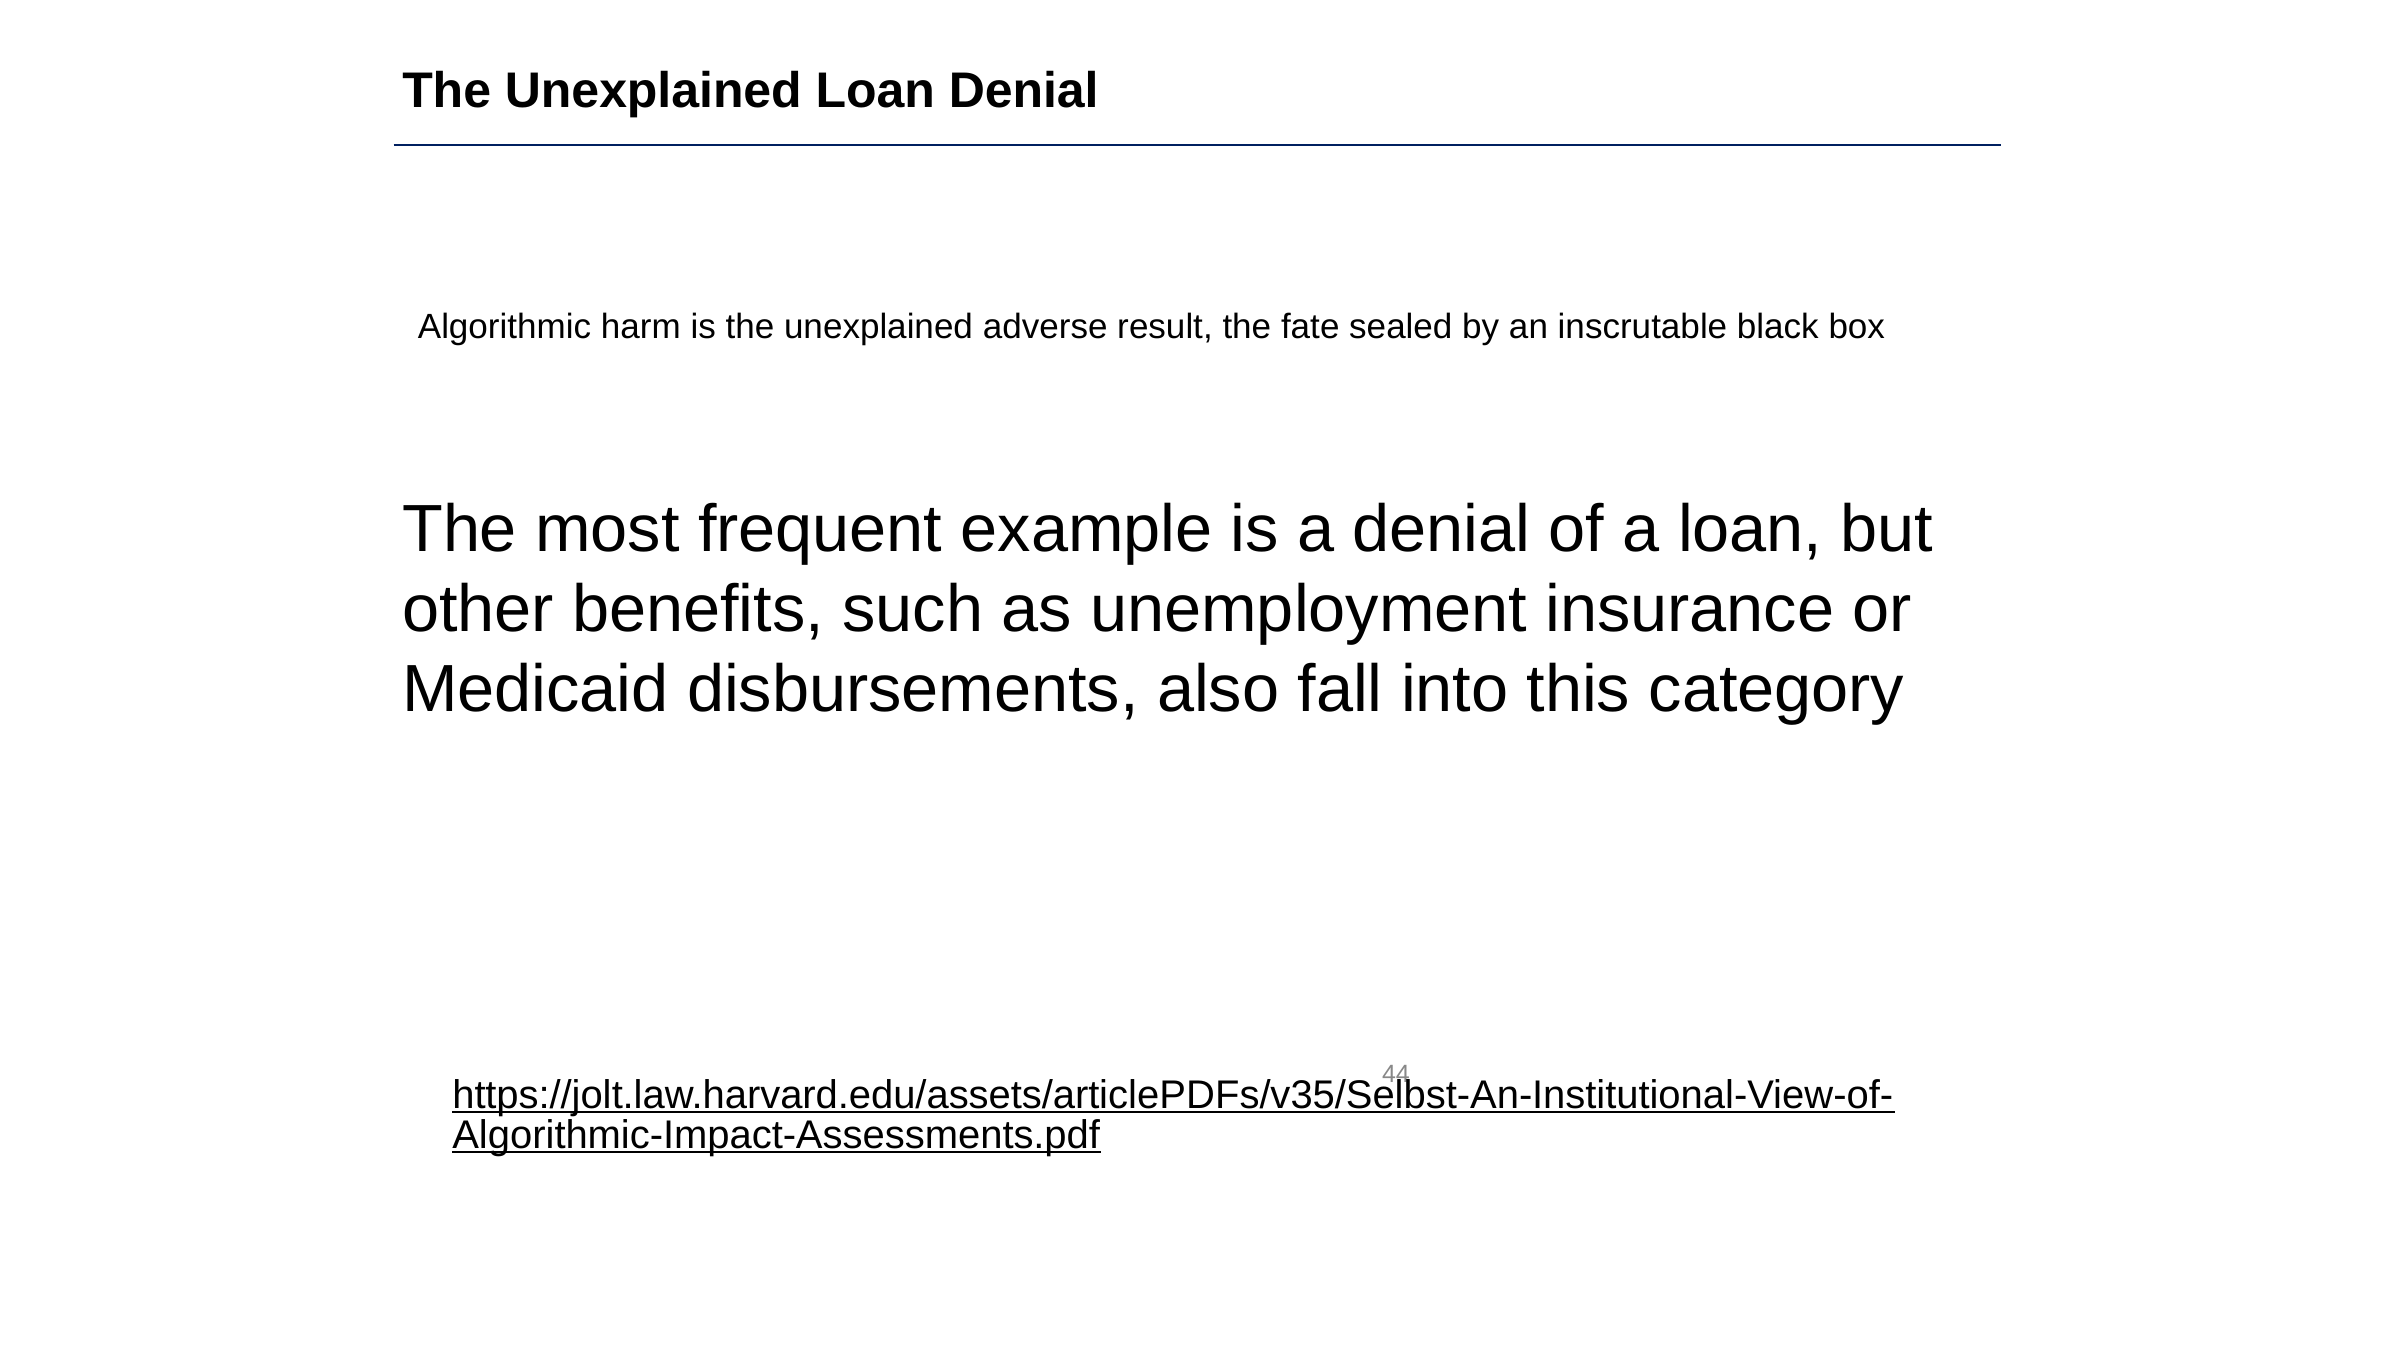

The Unexplained Loan Denial
Algorithmic harm is the unexplained adverse result, the fate sealed by an inscrutable black box

The most frequent example is a denial of a loan, but other benefits, such as unemployment insurance or Medicaid disbursements, also fall into this category
44
https://jolt.law.harvard.edu/assets/articlePDFs/v35/Selbst-An-Institutional-View-of-Algorithmic-Impact-Assessments.pdf